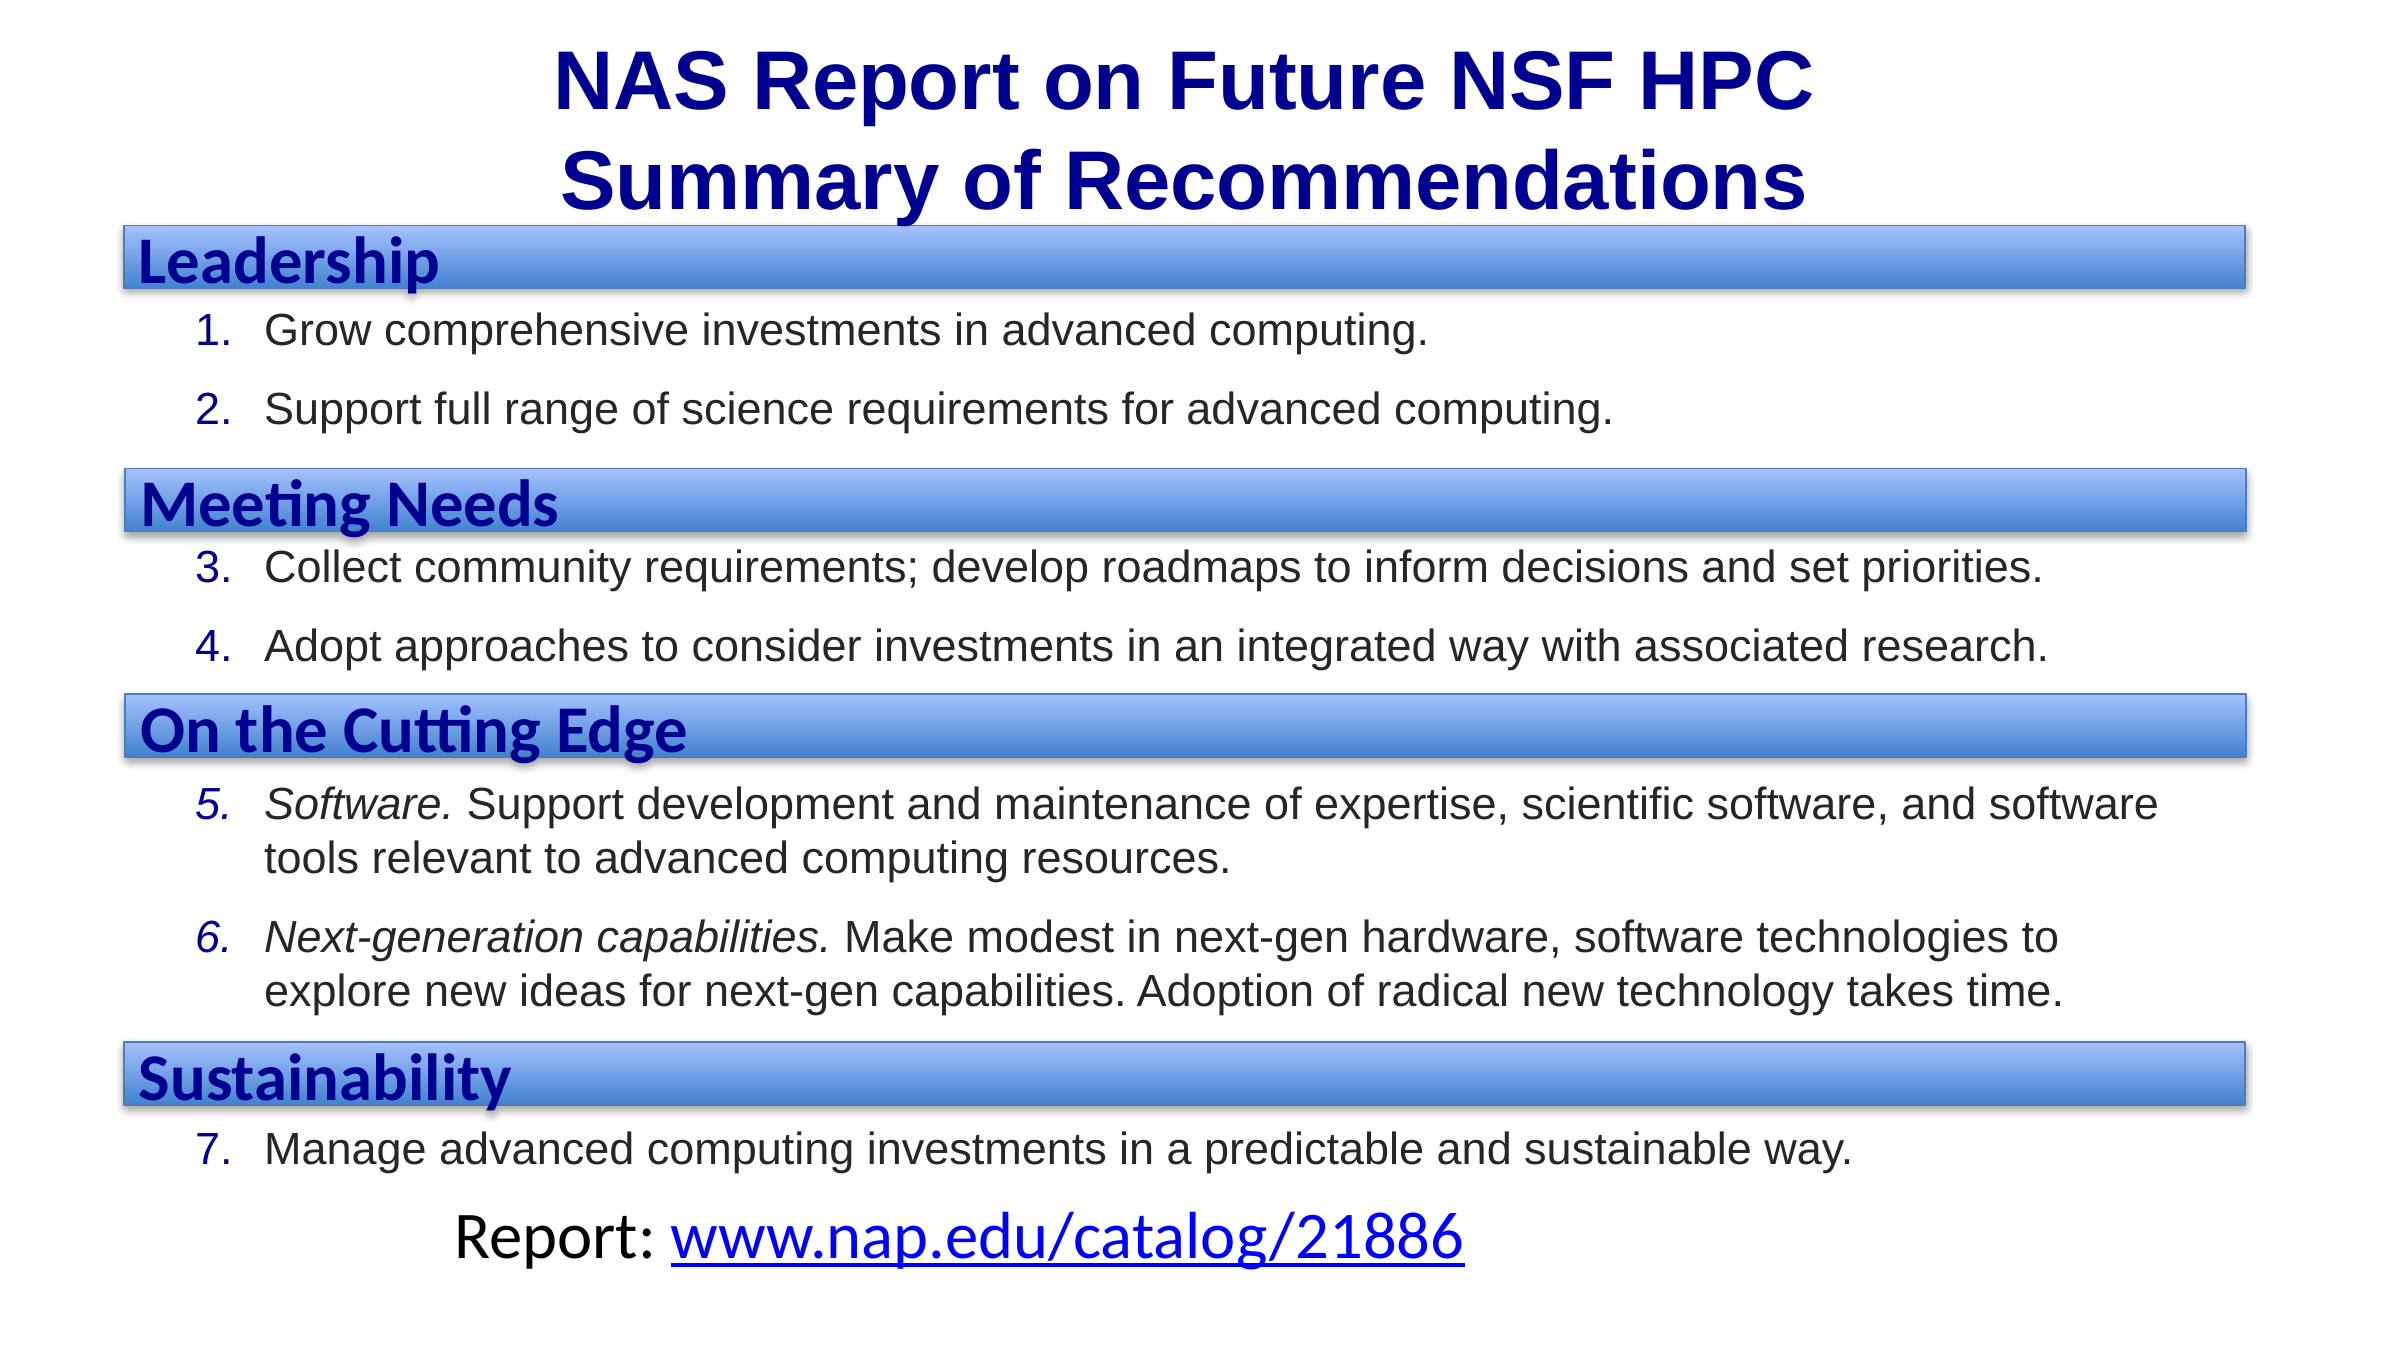

# NAS Report on Future NSF HPC Summary of Recommendations
Leadership
Grow comprehensive investments in advanced computing.
Support full range of science requirements for advanced computing.

Collect community requirements; develop roadmaps to inform decisions and set priorities.
Adopt approaches to consider investments in an integrated way with associated research.

Software. Support development and maintenance of expertise, scientific software, and software tools relevant to advanced computing resources.
Next-generation capabilities. Make modest in next-gen hardware, software technologies to explore new ideas for next-gen capabilities. Adoption of radical new technology takes time.

Manage advanced computing investments in a predictable and sustainable way.
Meeting Needs
On the Cutting Edge
Sustainability
Report: www.nap.edu/catalog/21886